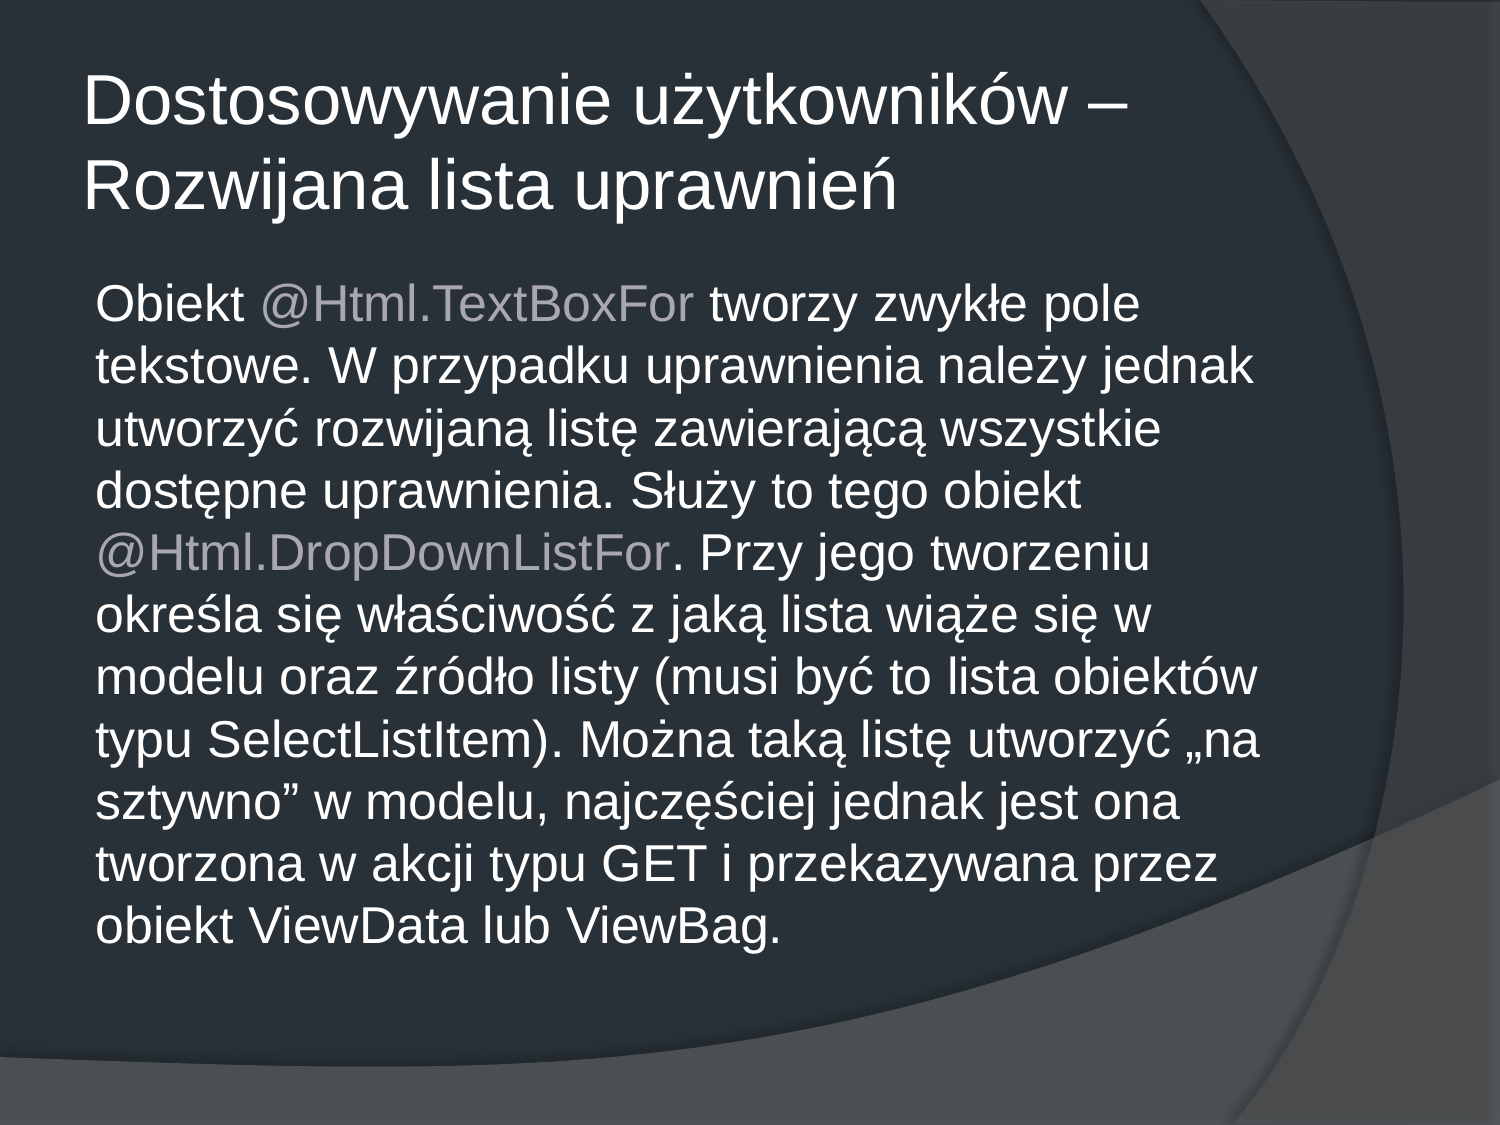

# Dostosowywanie użytkowników – Rozwijana lista uprawnień
Obiekt @Html.TextBoxFor tworzy zwykłe pole tekstowe. W przypadku uprawnienia należy jednak utworzyć rozwijaną listę zawierającą wszystkie dostępne uprawnienia. Służy to tego obiekt @Html.DropDownListFor. Przy jego tworzeniu określa się właściwość z jaką lista wiąże się w modelu oraz źródło listy (musi być to lista obiektów typu SelectListItem). Można taką listę utworzyć „na sztywno” w modelu, najczęściej jednak jest ona tworzona w akcji typu GET i przekazywana przez obiekt ViewData lub ViewBag.